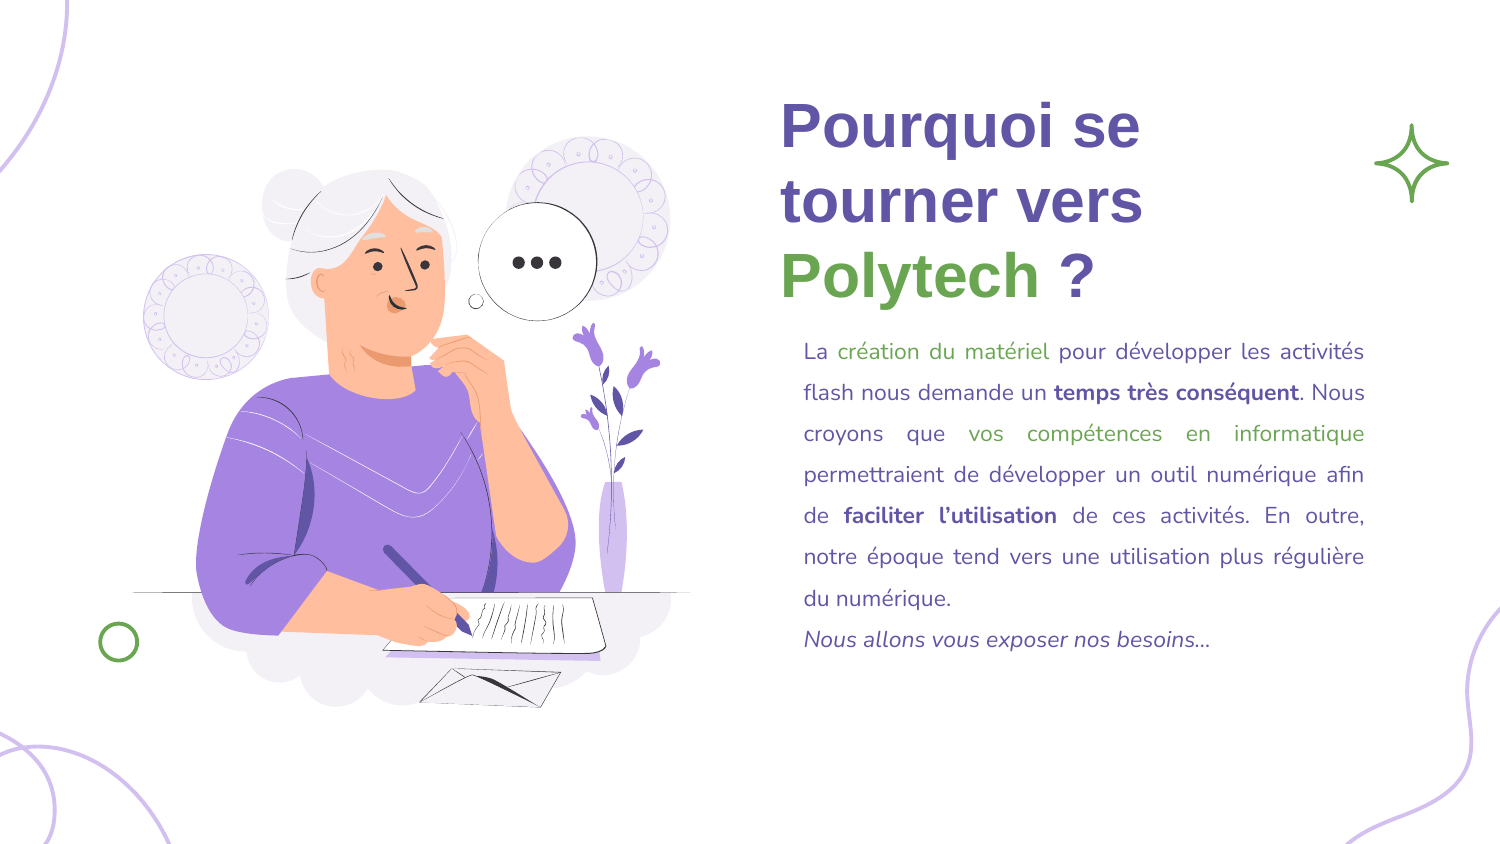

# Pourquoi se tourner vers Polytech ?

La création du matériel pour développer les activités flash nous demande un temps très conséquent. Nous croyons que vos compétences en informatique permettraient de développer un outil numérique afin de faciliter l’utilisation de ces activités. En outre, notre époque tend vers une utilisation plus régulière du numérique.
Nous allons vous exposer nos besoins…